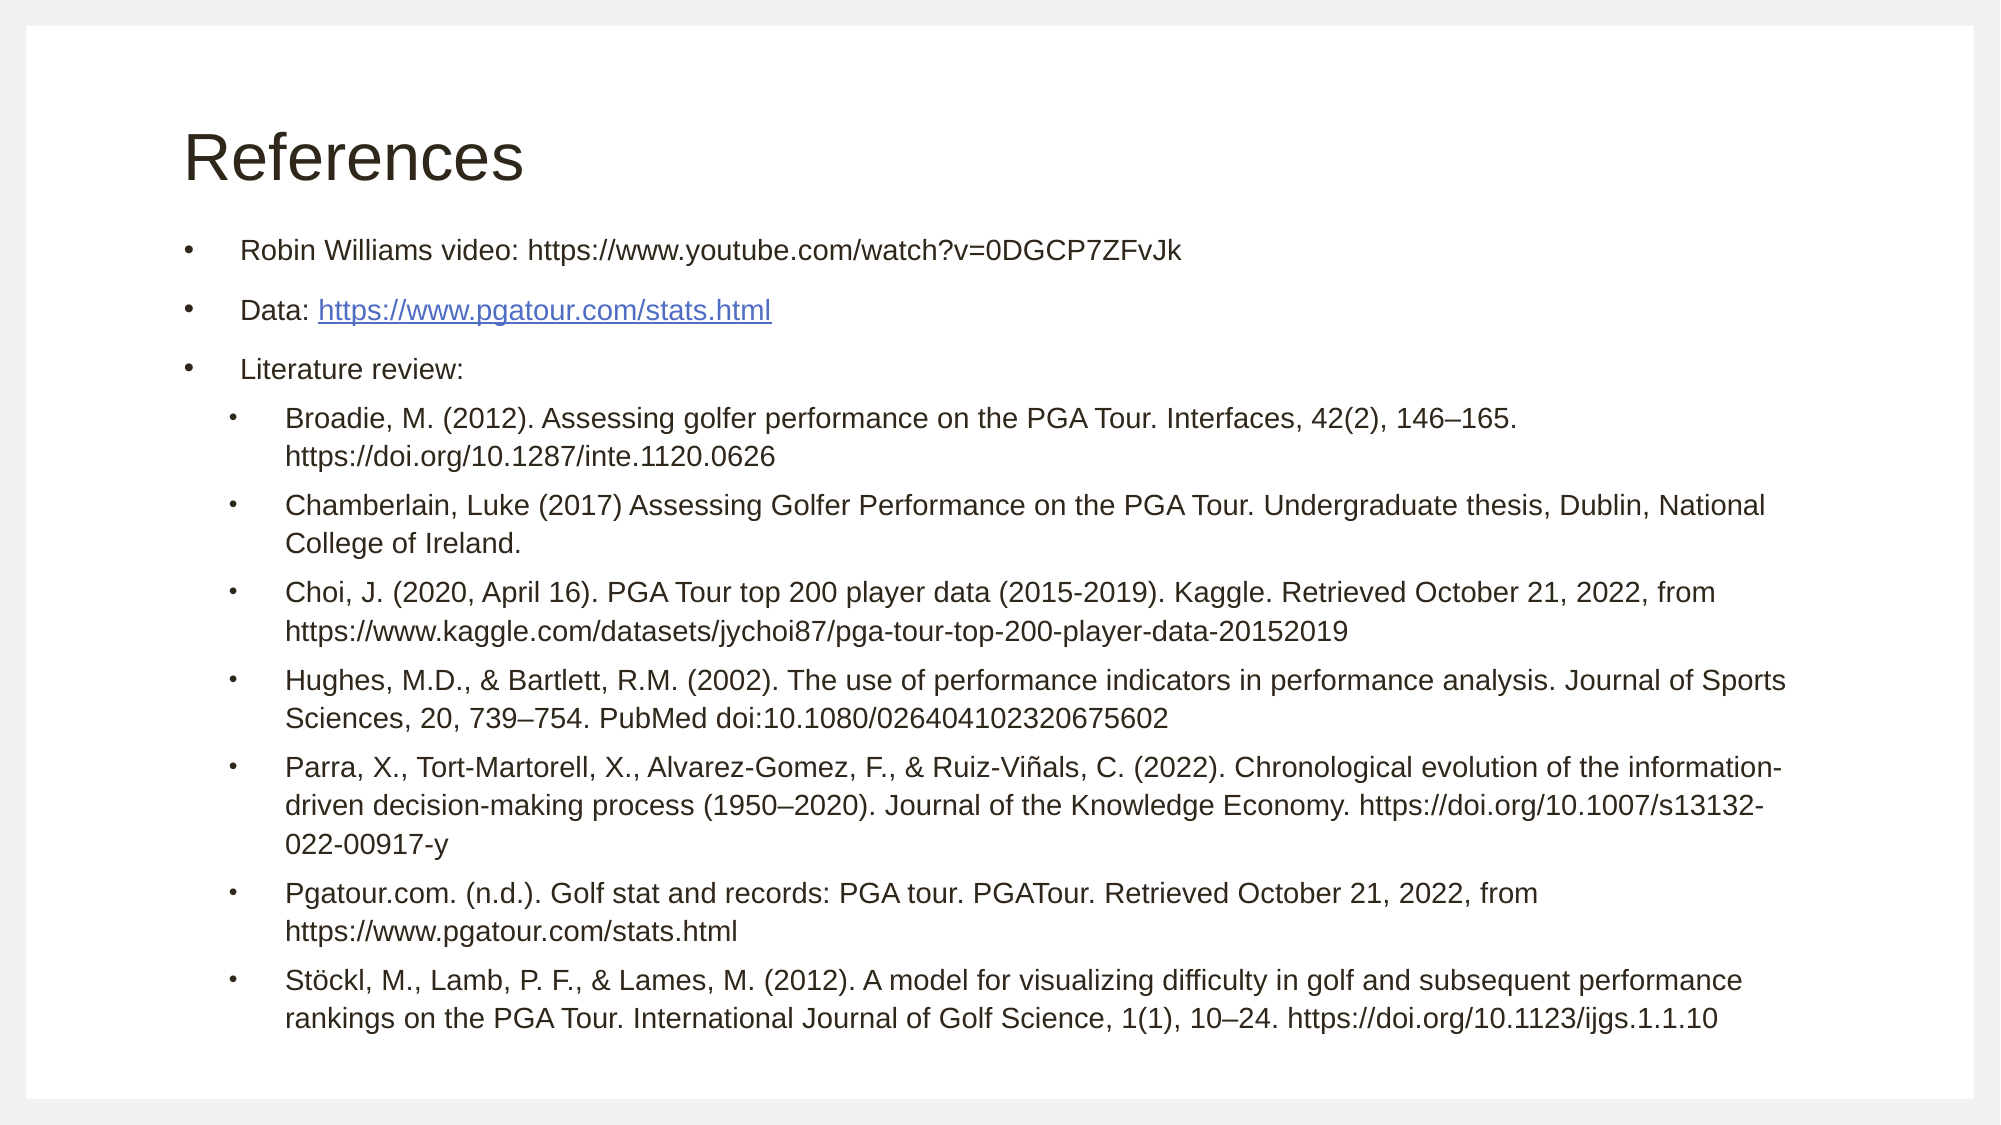

# References
Robin Williams video: https://www.youtube.com/watch?v=0DGCP7ZFvJk
Data: https://www.pgatour.com/stats.html
Literature review:
Broadie, M. (2012). Assessing golfer performance on the PGA Tour. Interfaces, 42(2), 146–165. https://doi.org/10.1287/inte.1120.0626
Chamberlain, Luke (2017) Assessing Golfer Performance on the PGA Tour. Undergraduate thesis, Dublin, National College of Ireland.
Choi, J. (2020, April 16). PGA Tour top 200 player data (2015-2019). Kaggle. Retrieved October 21, 2022, from https://www.kaggle.com/datasets/jychoi87/pga-tour-top-200-player-data-20152019
Hughes, M.D., & Bartlett, R.M. (2002). The use of performance indicators in performance analysis. Journal of Sports Sciences, 20, 739–754. PubMed doi:10.1080/026404102320675602
Parra, X., Tort-Martorell, X., Alvarez-Gomez, F., & Ruiz-Viñals, C. (2022). Chronological evolution of the information-driven decision-making process (1950–2020). Journal of the Knowledge Economy. https://doi.org/10.1007/s13132-022-00917-y
Pgatour.com. (n.d.). Golf stat and records: PGA tour. PGATour. Retrieved October 21, 2022, from https://www.pgatour.com/stats.html
Stöckl, M., Lamb, P. F., & Lames, M. (2012). A model for visualizing difficulty in golf and subsequent performance rankings on the PGA Tour. International Journal of Golf Science, 1(1), 10–24. https://doi.org/10.1123/ijgs.1.1.10